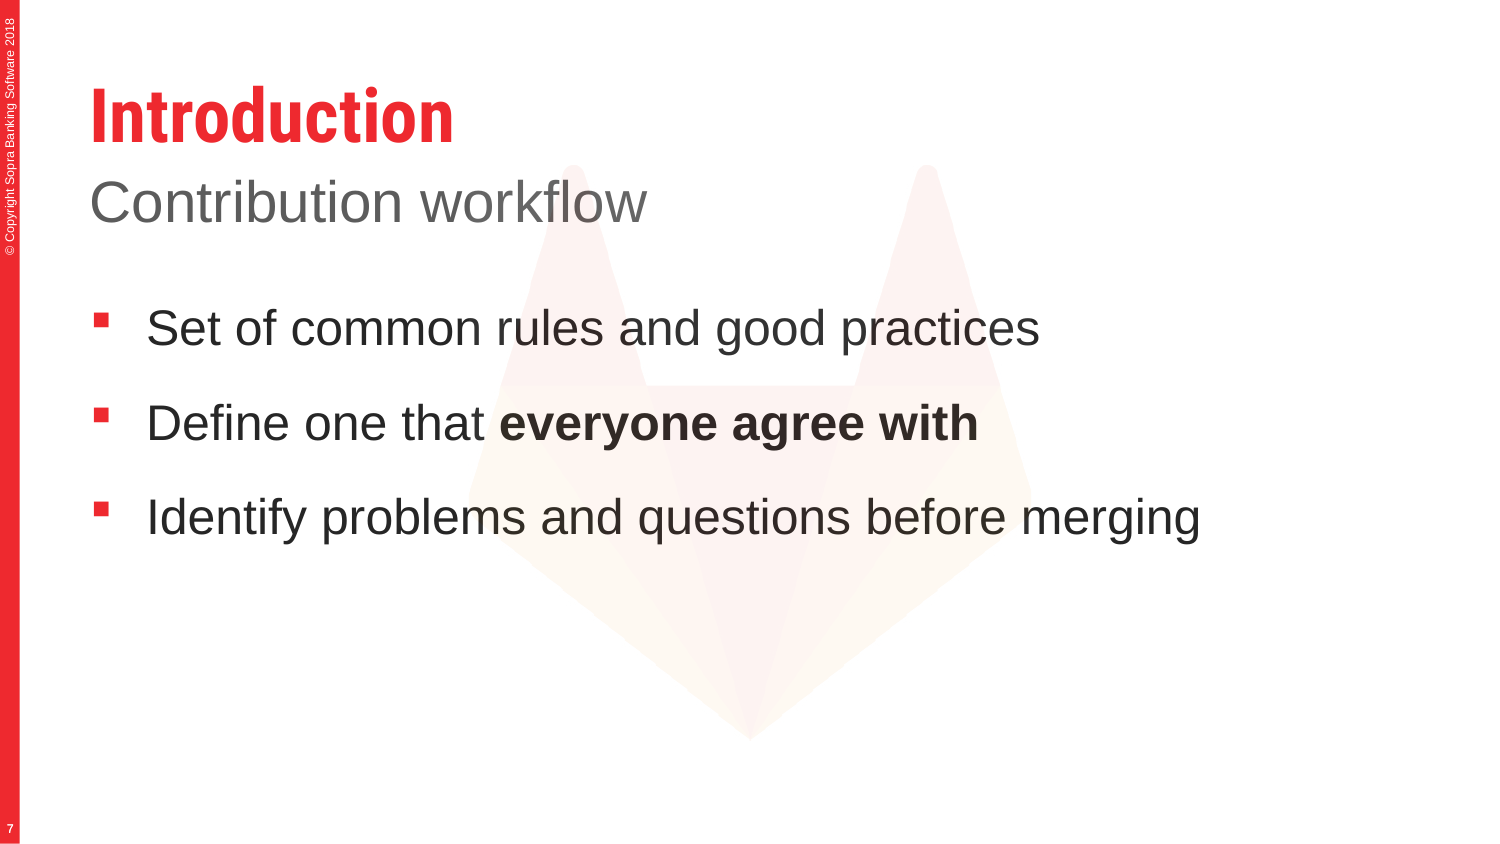

# Introduction
Contribution workflow

Set of common rules and good practices
Define one that everyone agree with
Identify problems and questions before merging